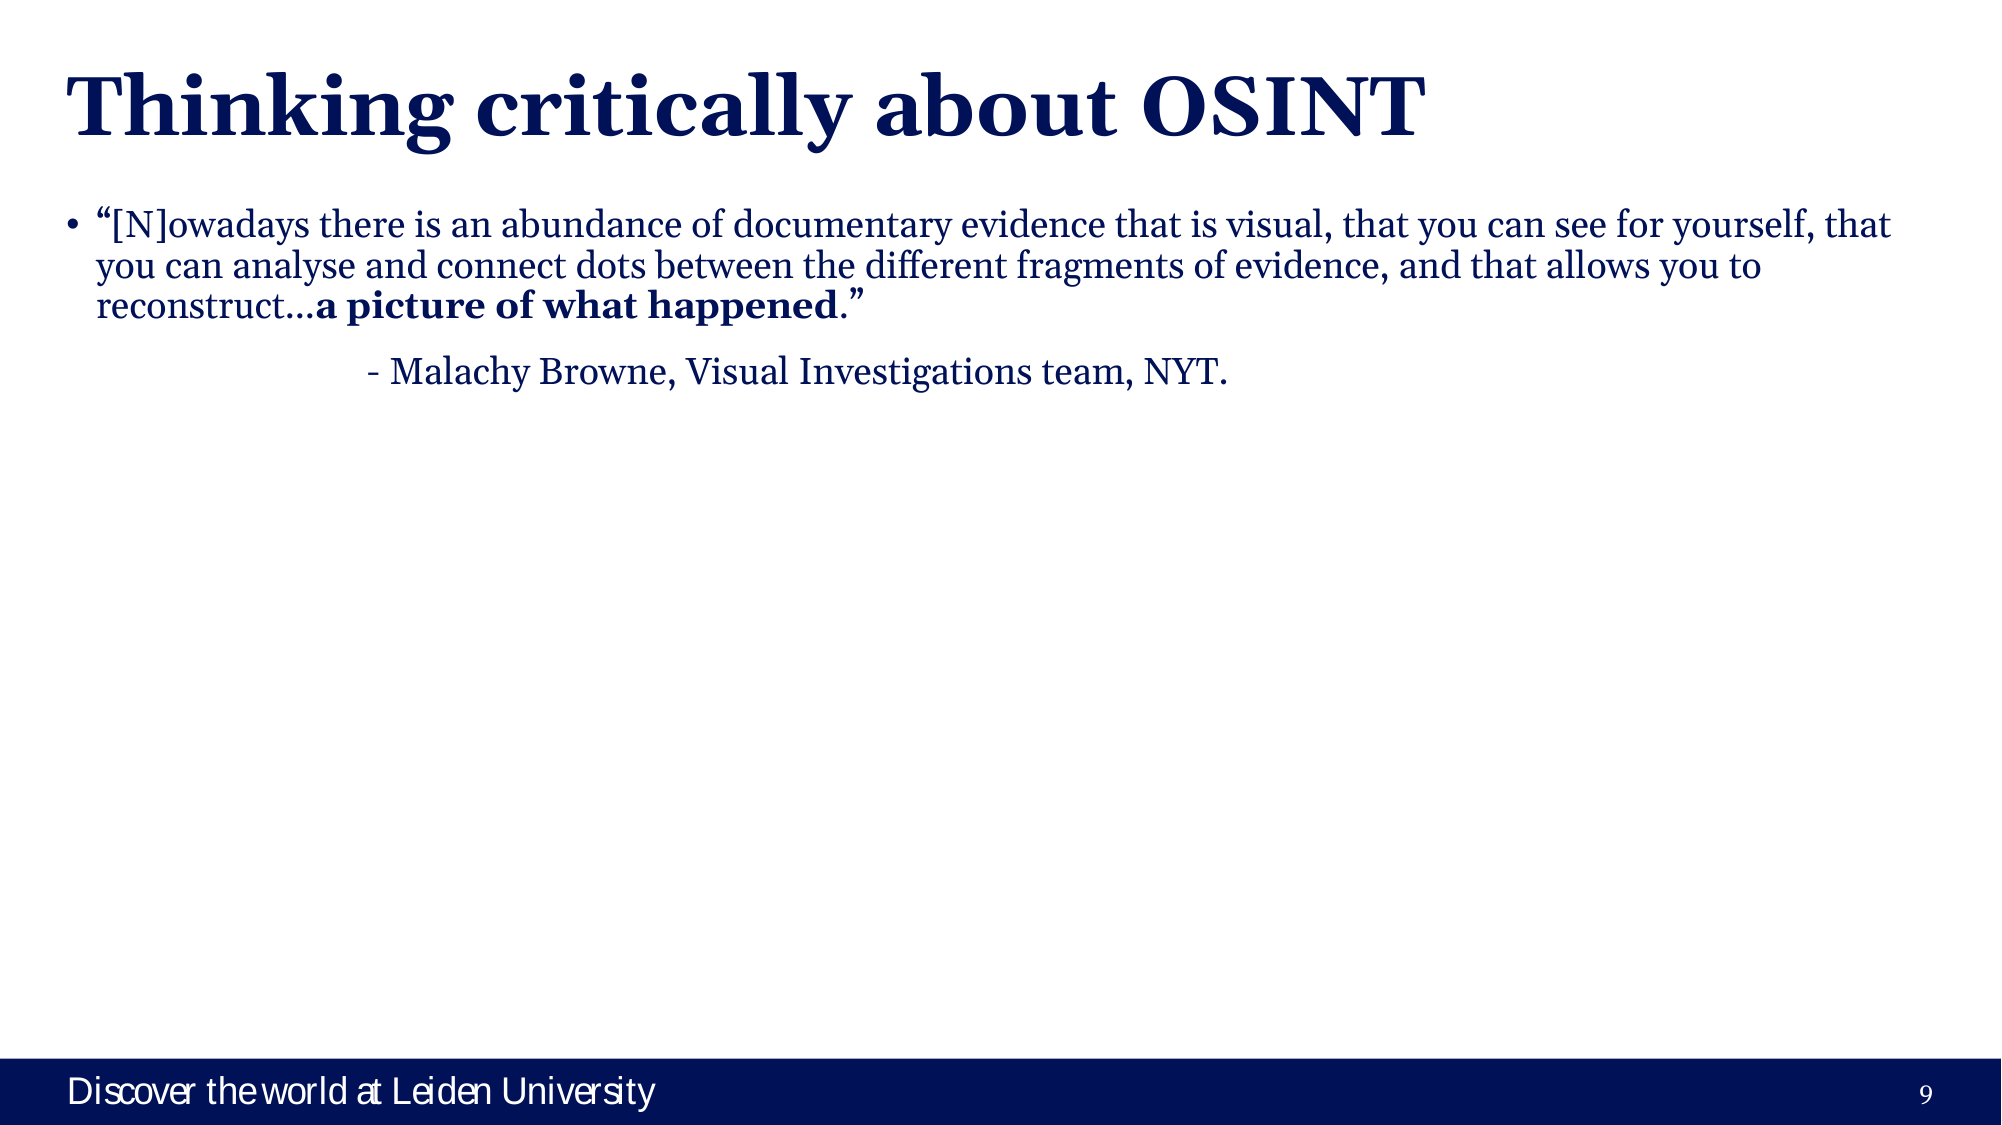

# Thinking critically about OSINT
“[N]owadays there is an abundance of documentary evidence that is visual, that you can see for yourself, that you can analyse and connect dots between the different fragments of evidence, and that allows you to reconstruct...a picture of what happened.”
		- Malachy Browne, Visual Investigations team, NYT.

9